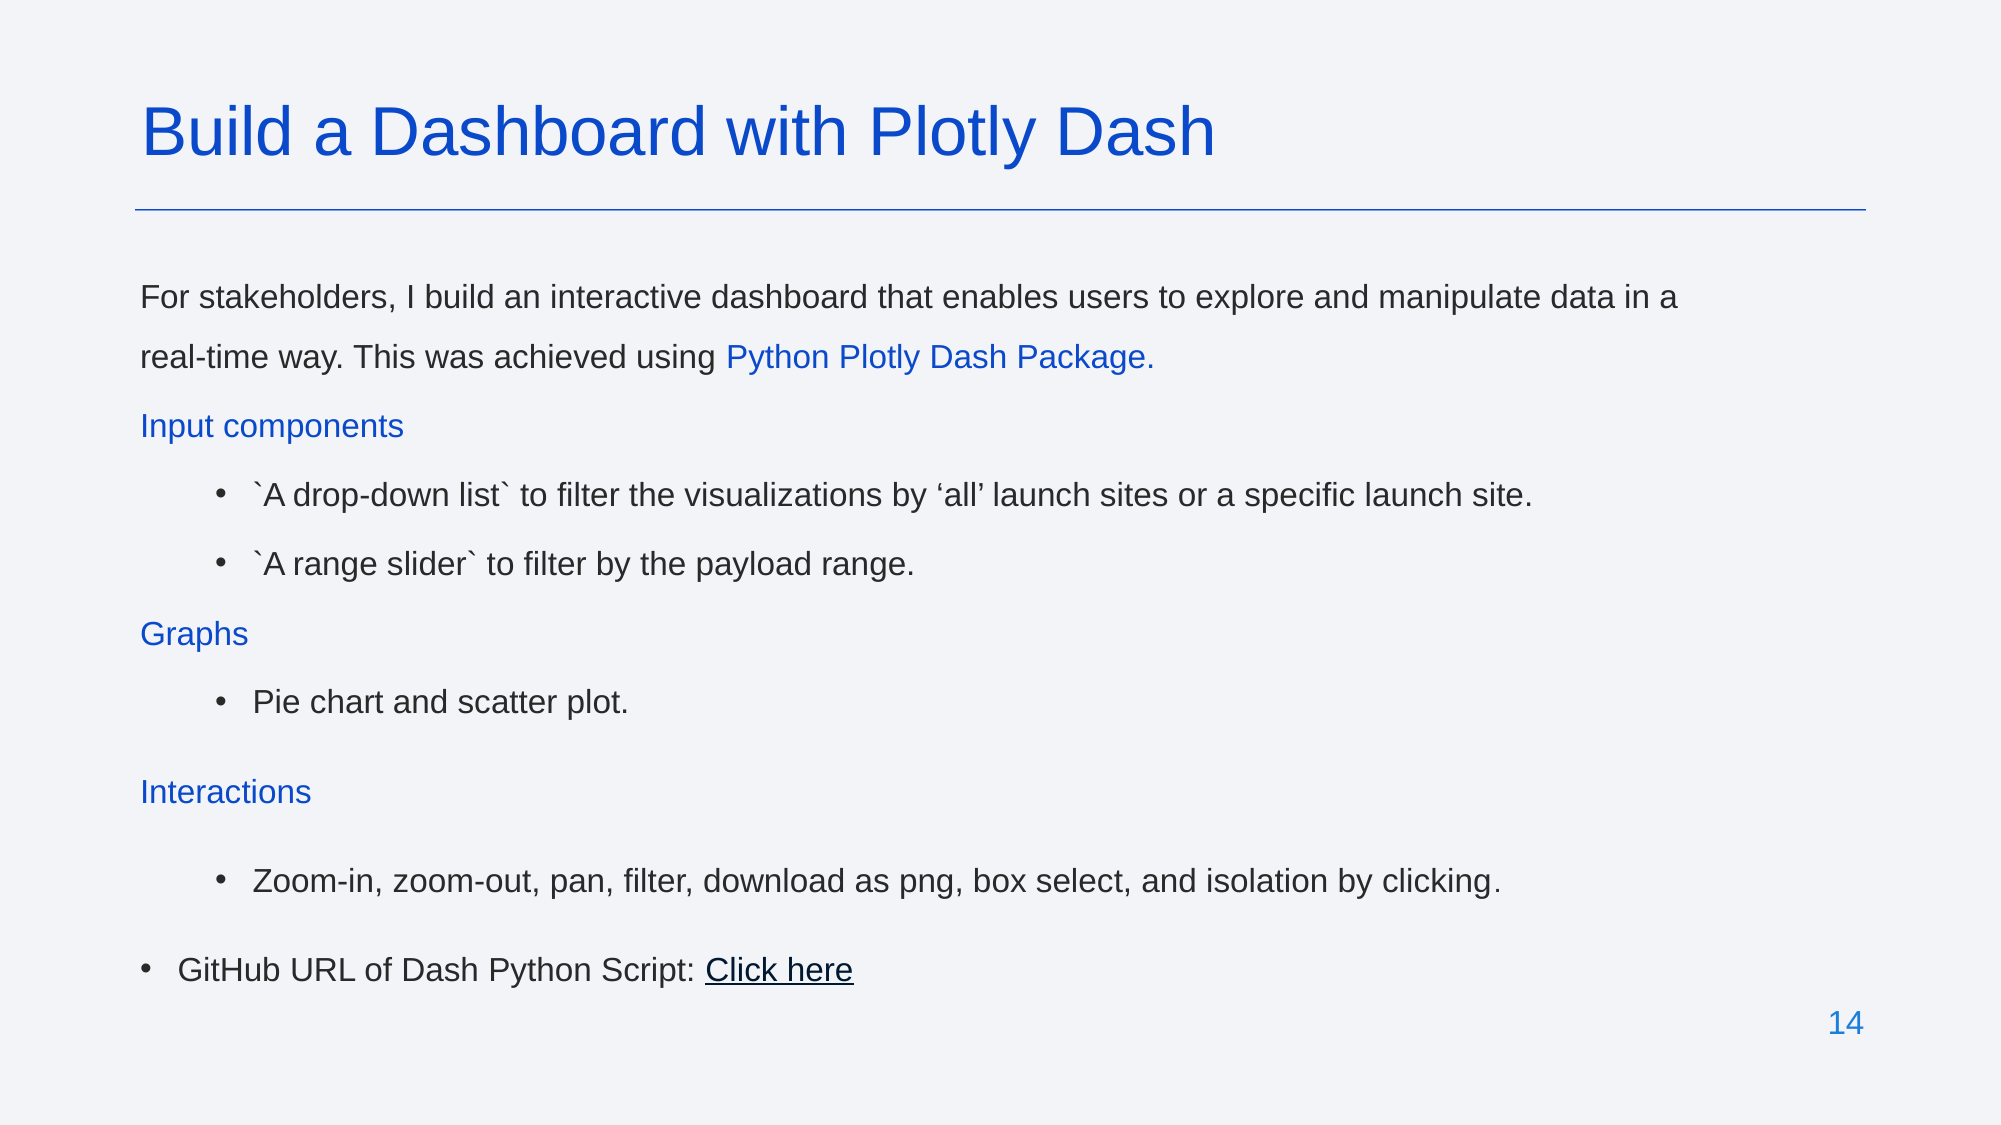

Build a Dashboard with Plotly Dash
For stakeholders, I build an interactive dashboard that enables users to explore and manipulate data in a real-time way. This was achieved using Python Plotly Dash Package.
Input components
`A drop-down list` to filter the visualizations by ‘all’ launch sites or a specific launch site.
`A range slider` to filter by the payload range.
Graphs
Pie chart and scatter plot.
Interactions
Zoom-in, zoom-out, pan, filter, download as png, box select, and isolation by clicking.
GitHub URL of Dash Python Script: Click here
14